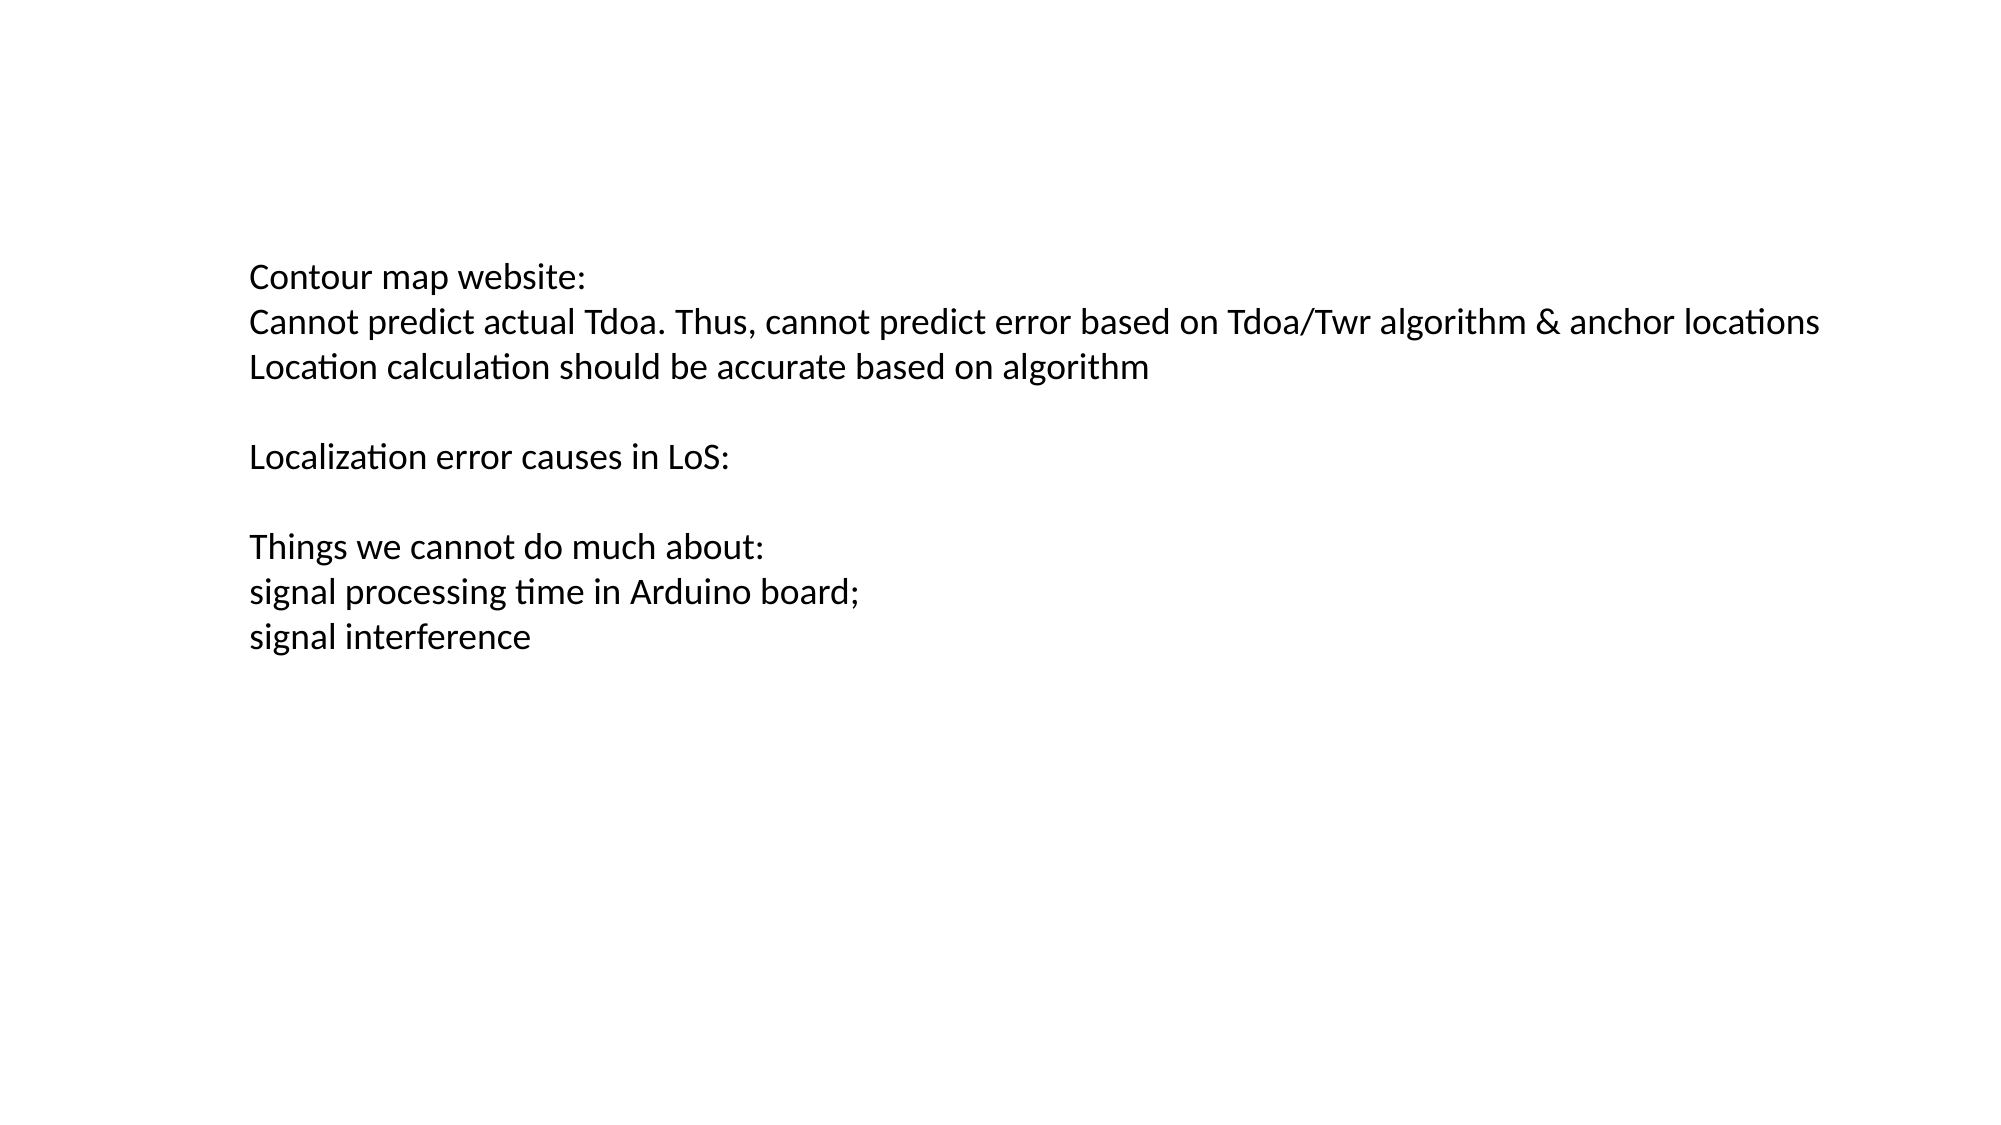

Contour map website:
Cannot predict actual Tdoa. Thus, cannot predict error based on Tdoa/Twr algorithm & anchor locations
Location calculation should be accurate based on algorithm

Localization error causes in LoS:

Things we cannot do much about:
signal processing time in Arduino board;
signal interference